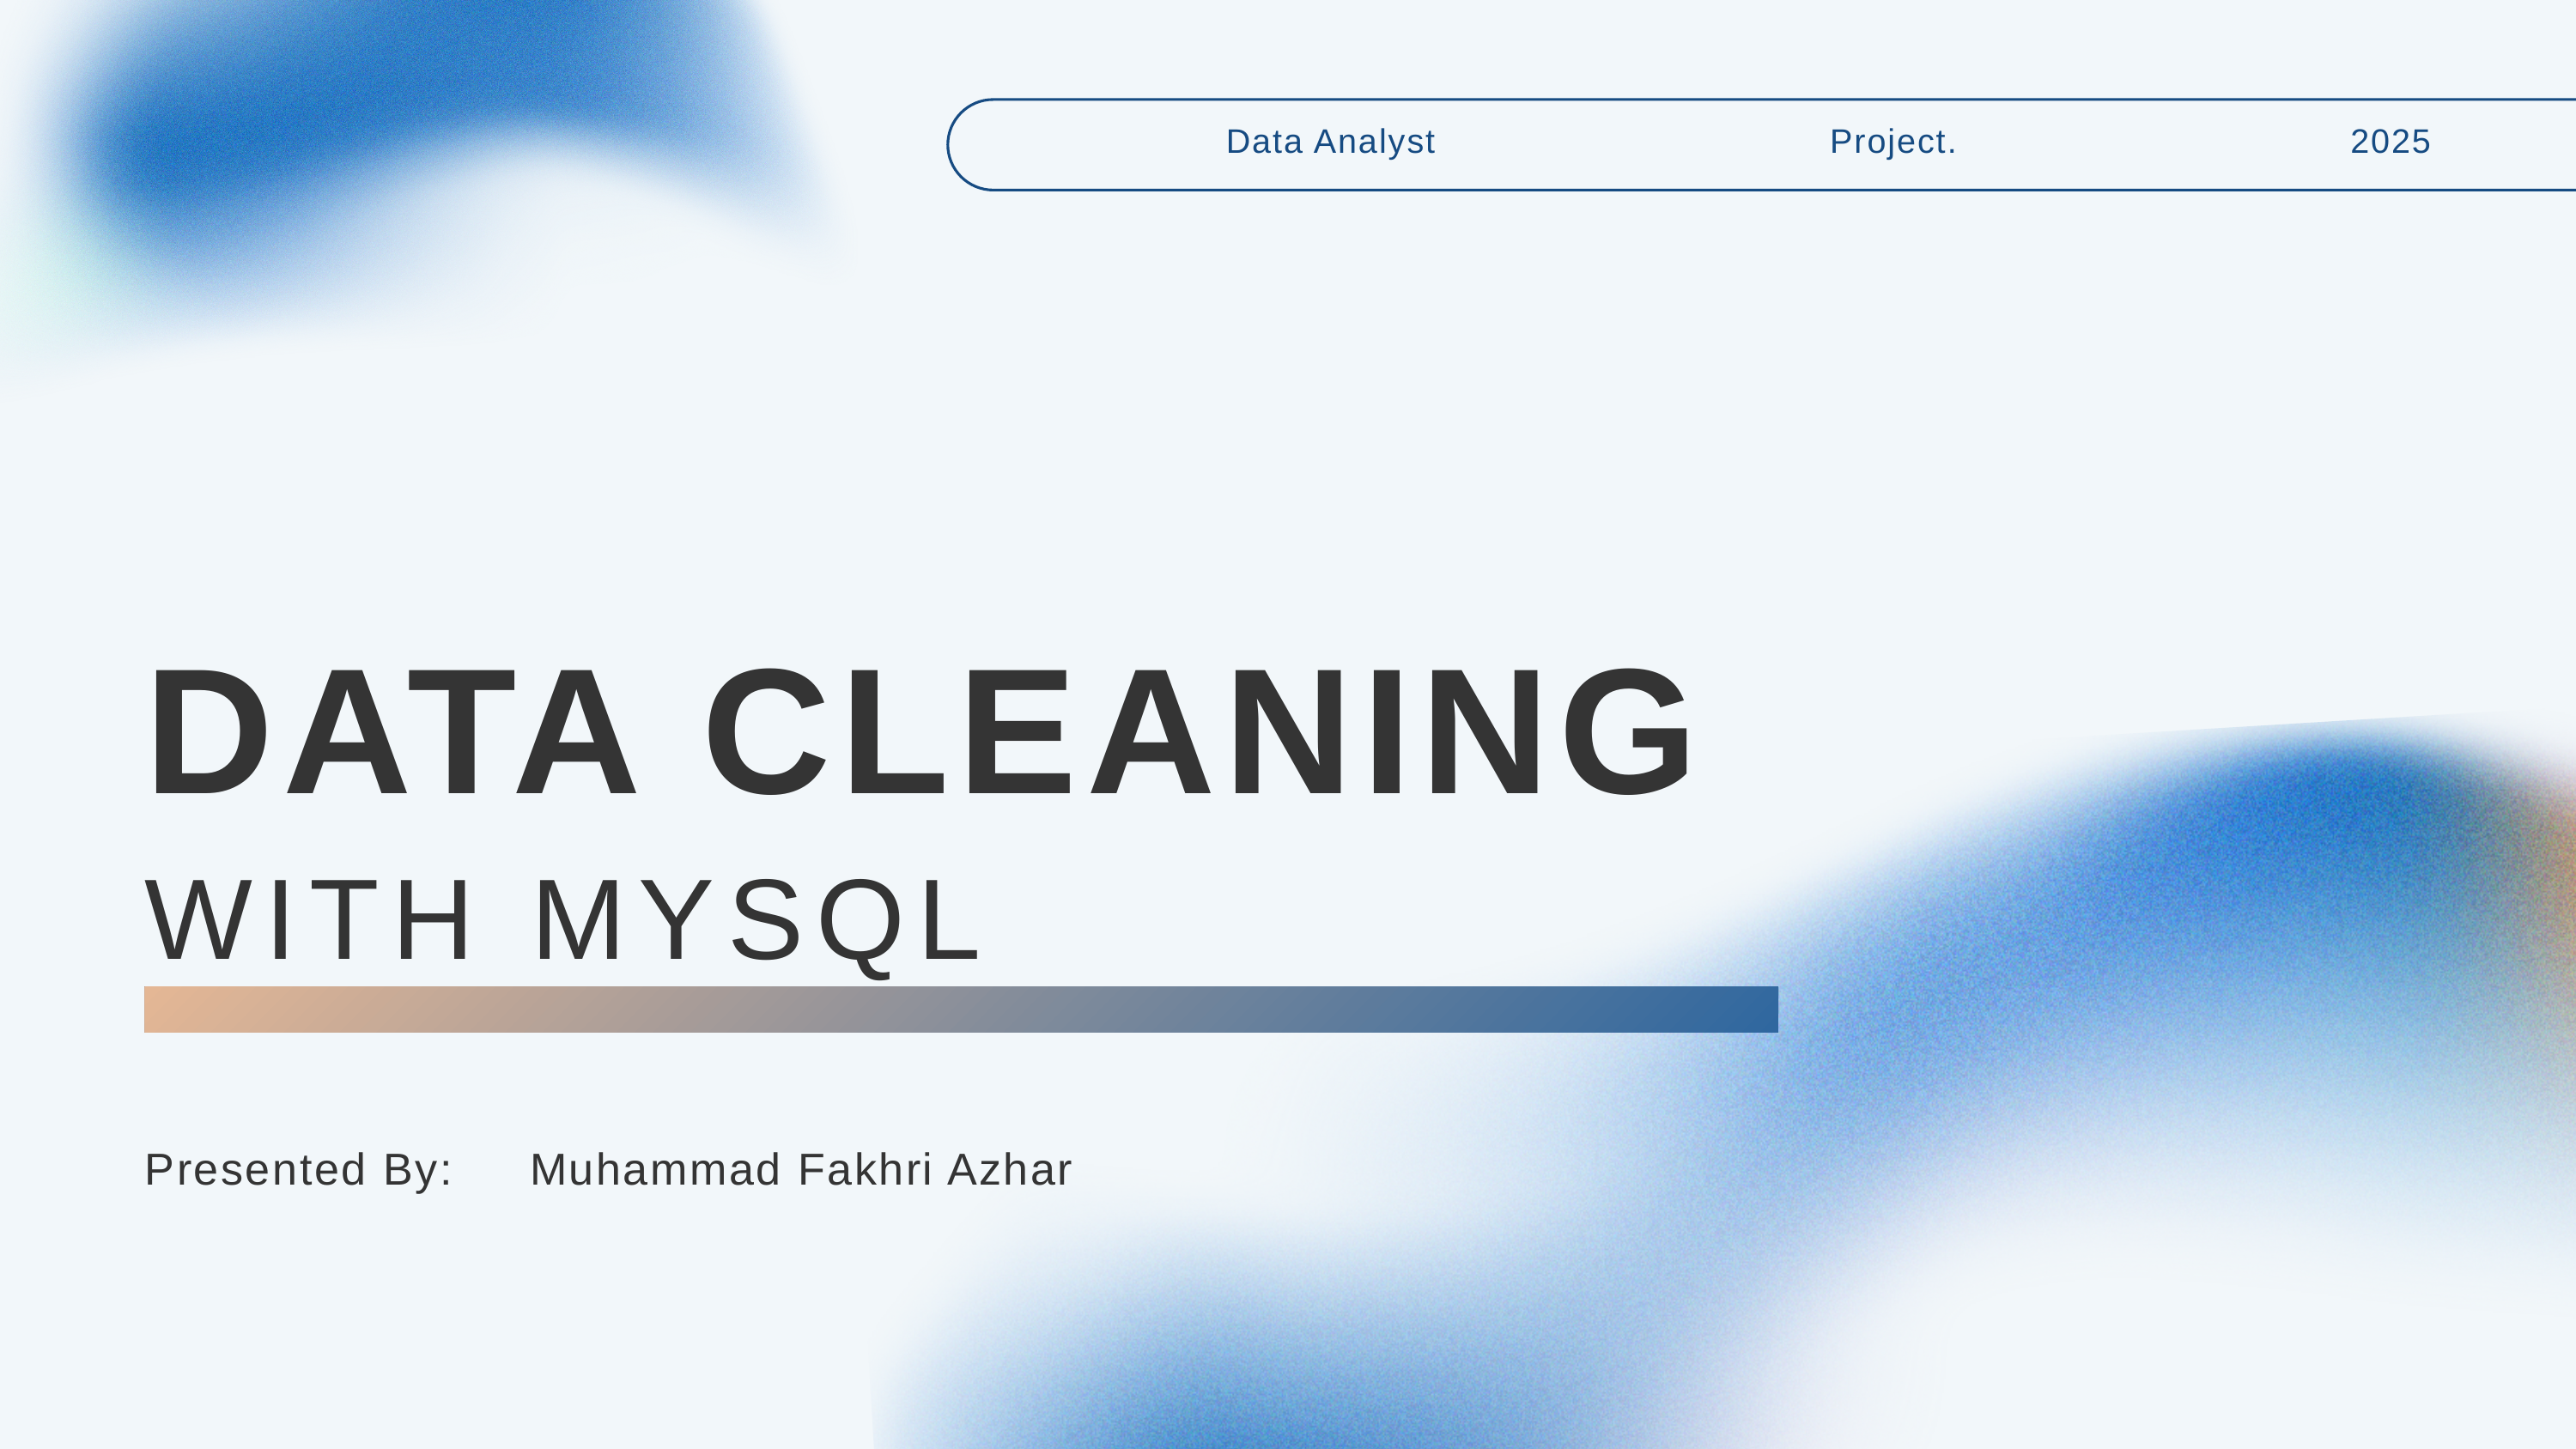

Data Analyst
Project.
2025
DATA CLEANING

WITH MYSQL

Presented By:
Muhammad Fakhri Azhar